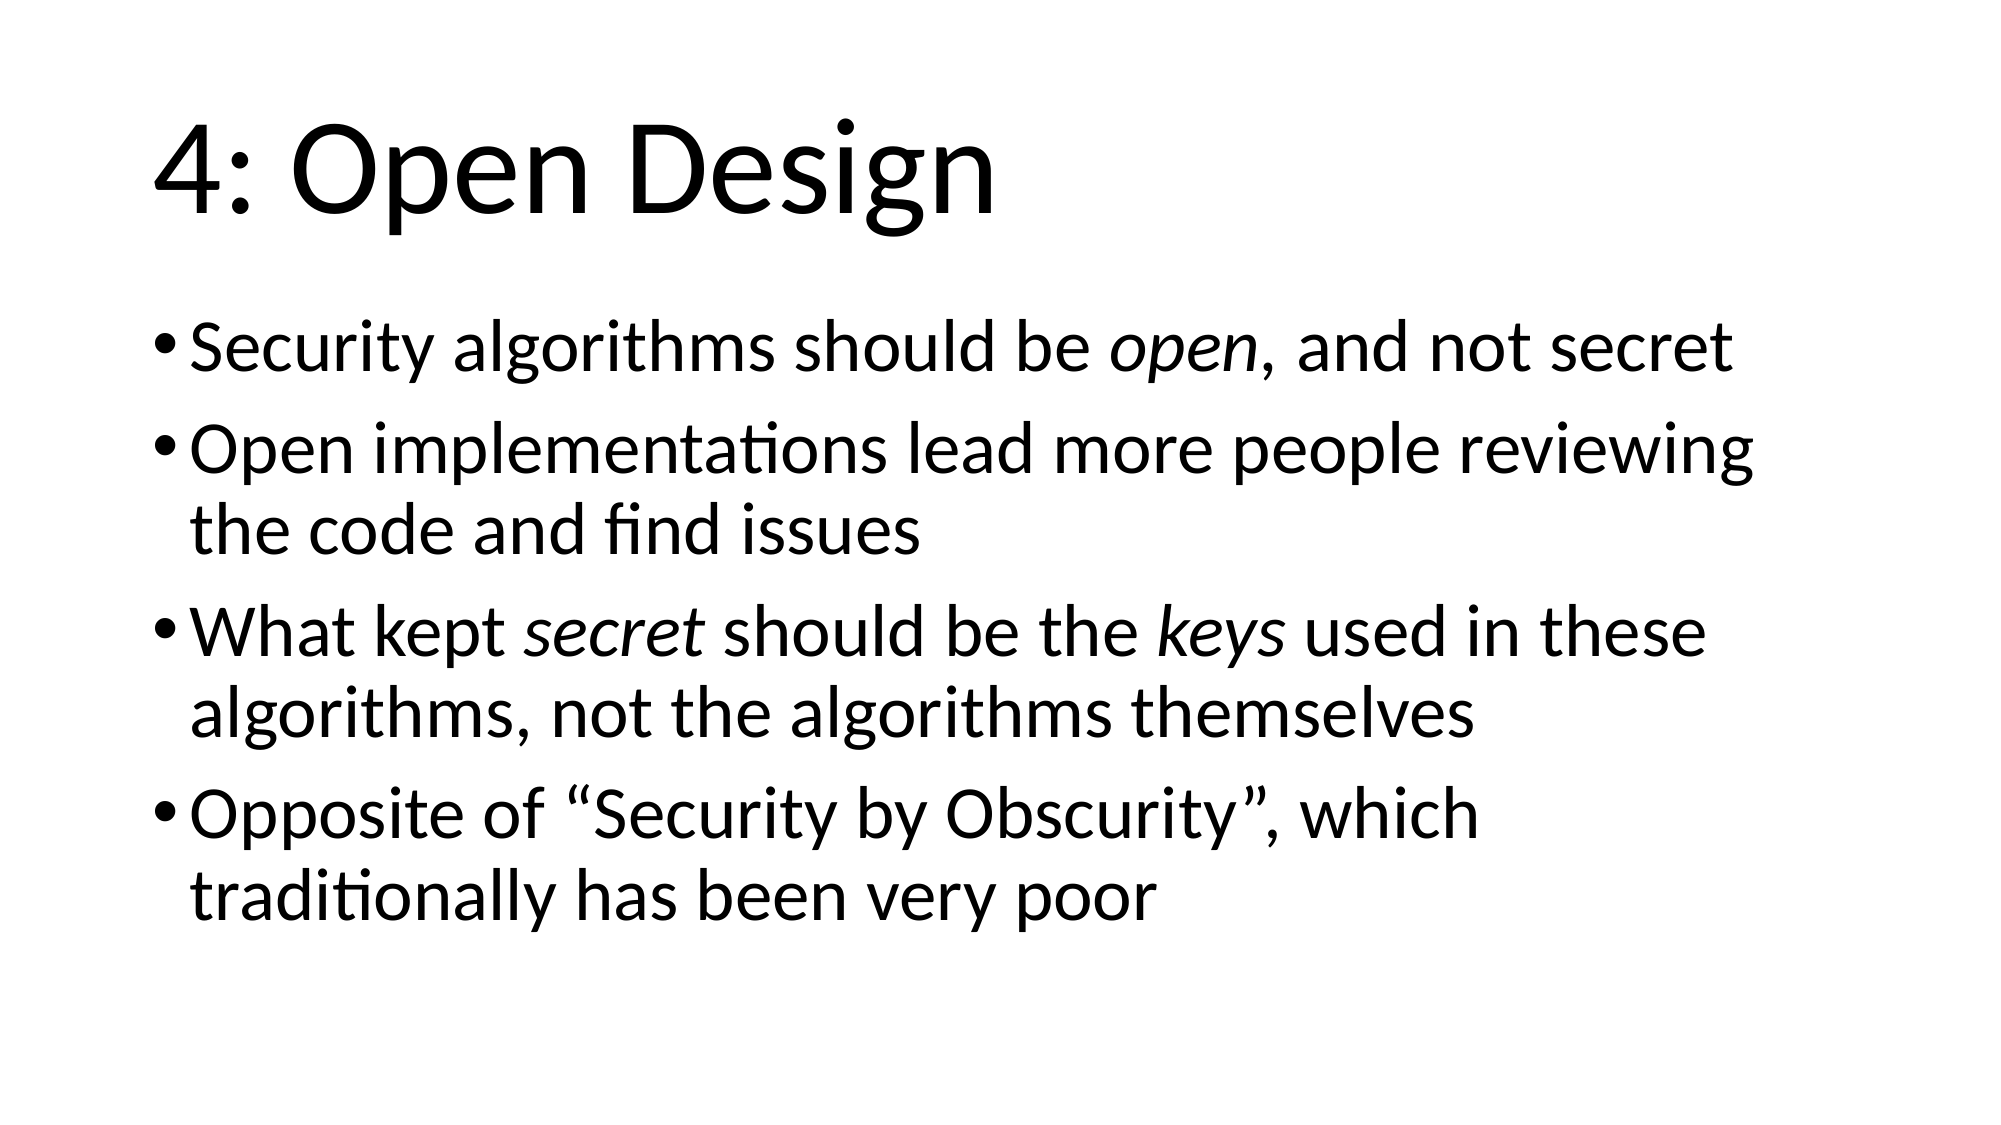

# 4: Open Design
Security algorithms should be open, and not secret
Open implementations lead more people reviewing the code and find issues
What kept secret should be the keys used in these algorithms, not the algorithms themselves
Opposite of “Security by Obscurity”, which traditionally has been very poor